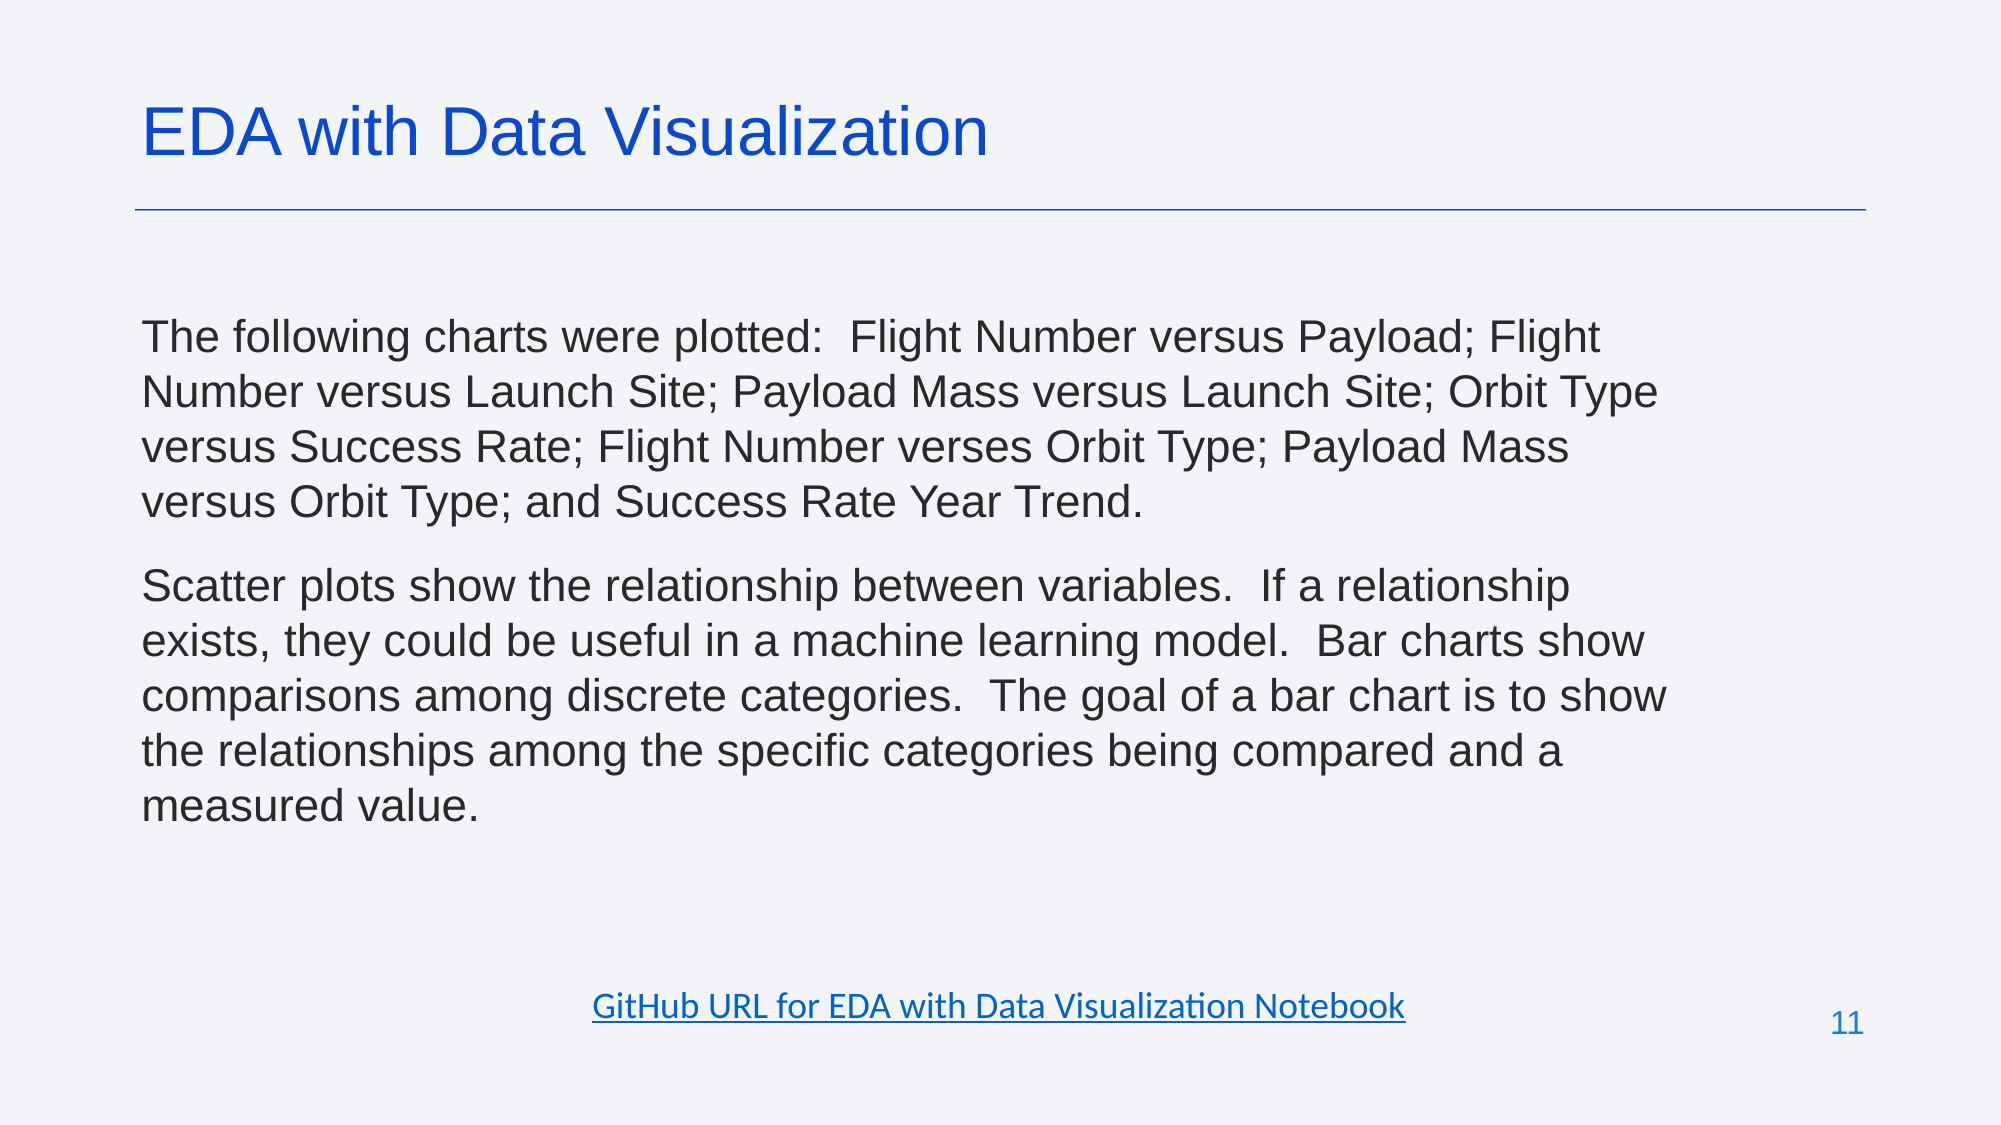

EDA with Data Visualization
The following charts were plotted:  Flight Number versus Payload; Flight Number versus Launch Site; Payload Mass versus Launch Site; Orbit Type versus Success Rate; Flight Number verses Orbit Type; Payload Mass versus Orbit Type; and Success Rate Year Trend.
Scatter plots show the relationship between variables.  If a relationship exists, they could be useful in a machine learning model.  Bar charts show comparisons among discrete categories.  The goal of a bar chart is to show the relationships among the specific categories being compared and a measured value.
GitHub URL for EDA with Data Visualization Notebook
11